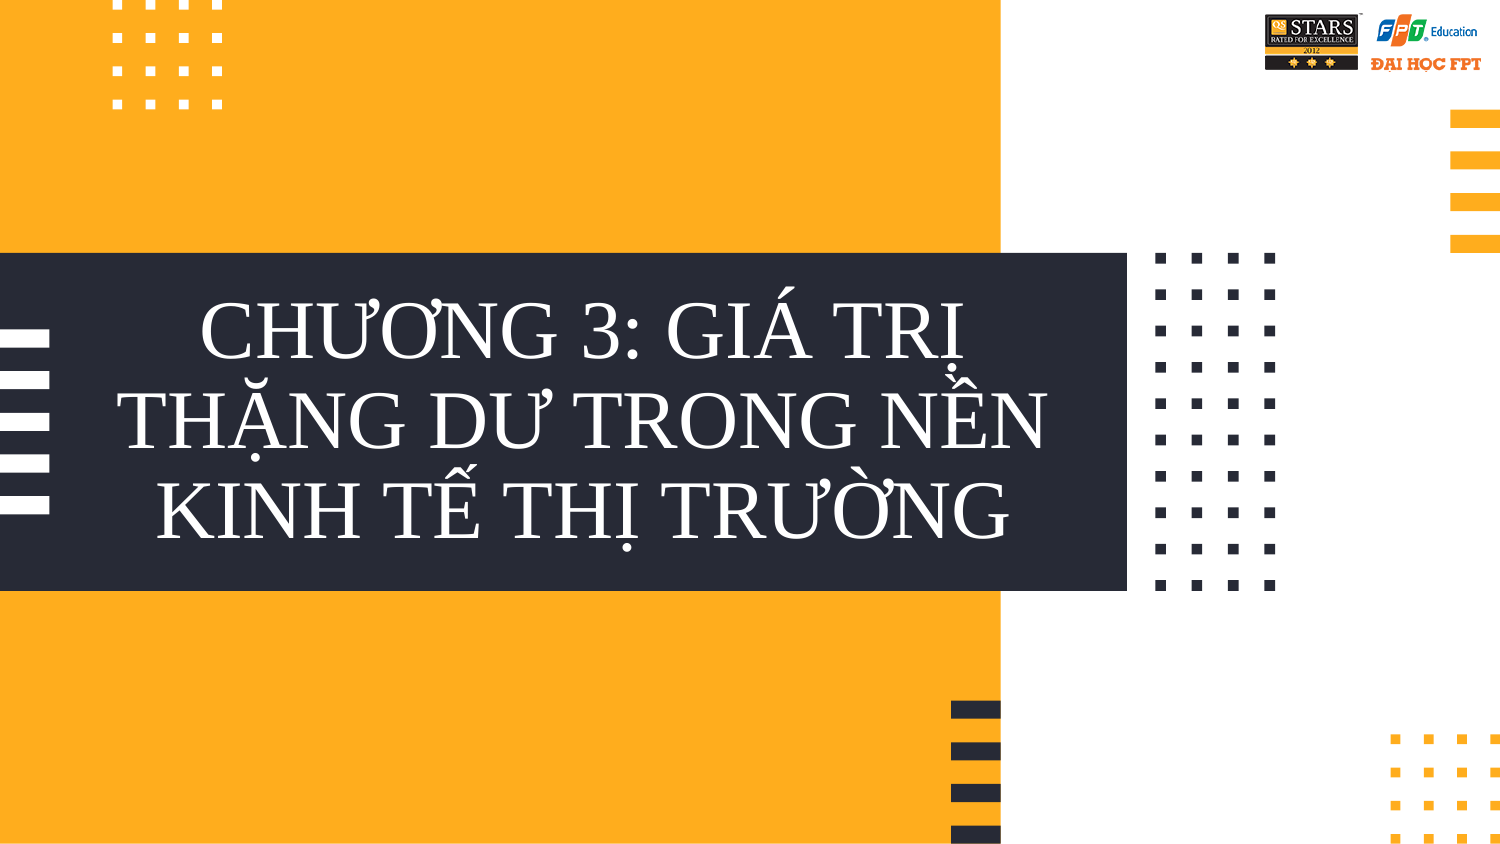

# CHƯƠNG 3: GIÁ TRỊ THẶNG DƯ TRONG NỀN KINH TẾ THỊ TRƯỜNG